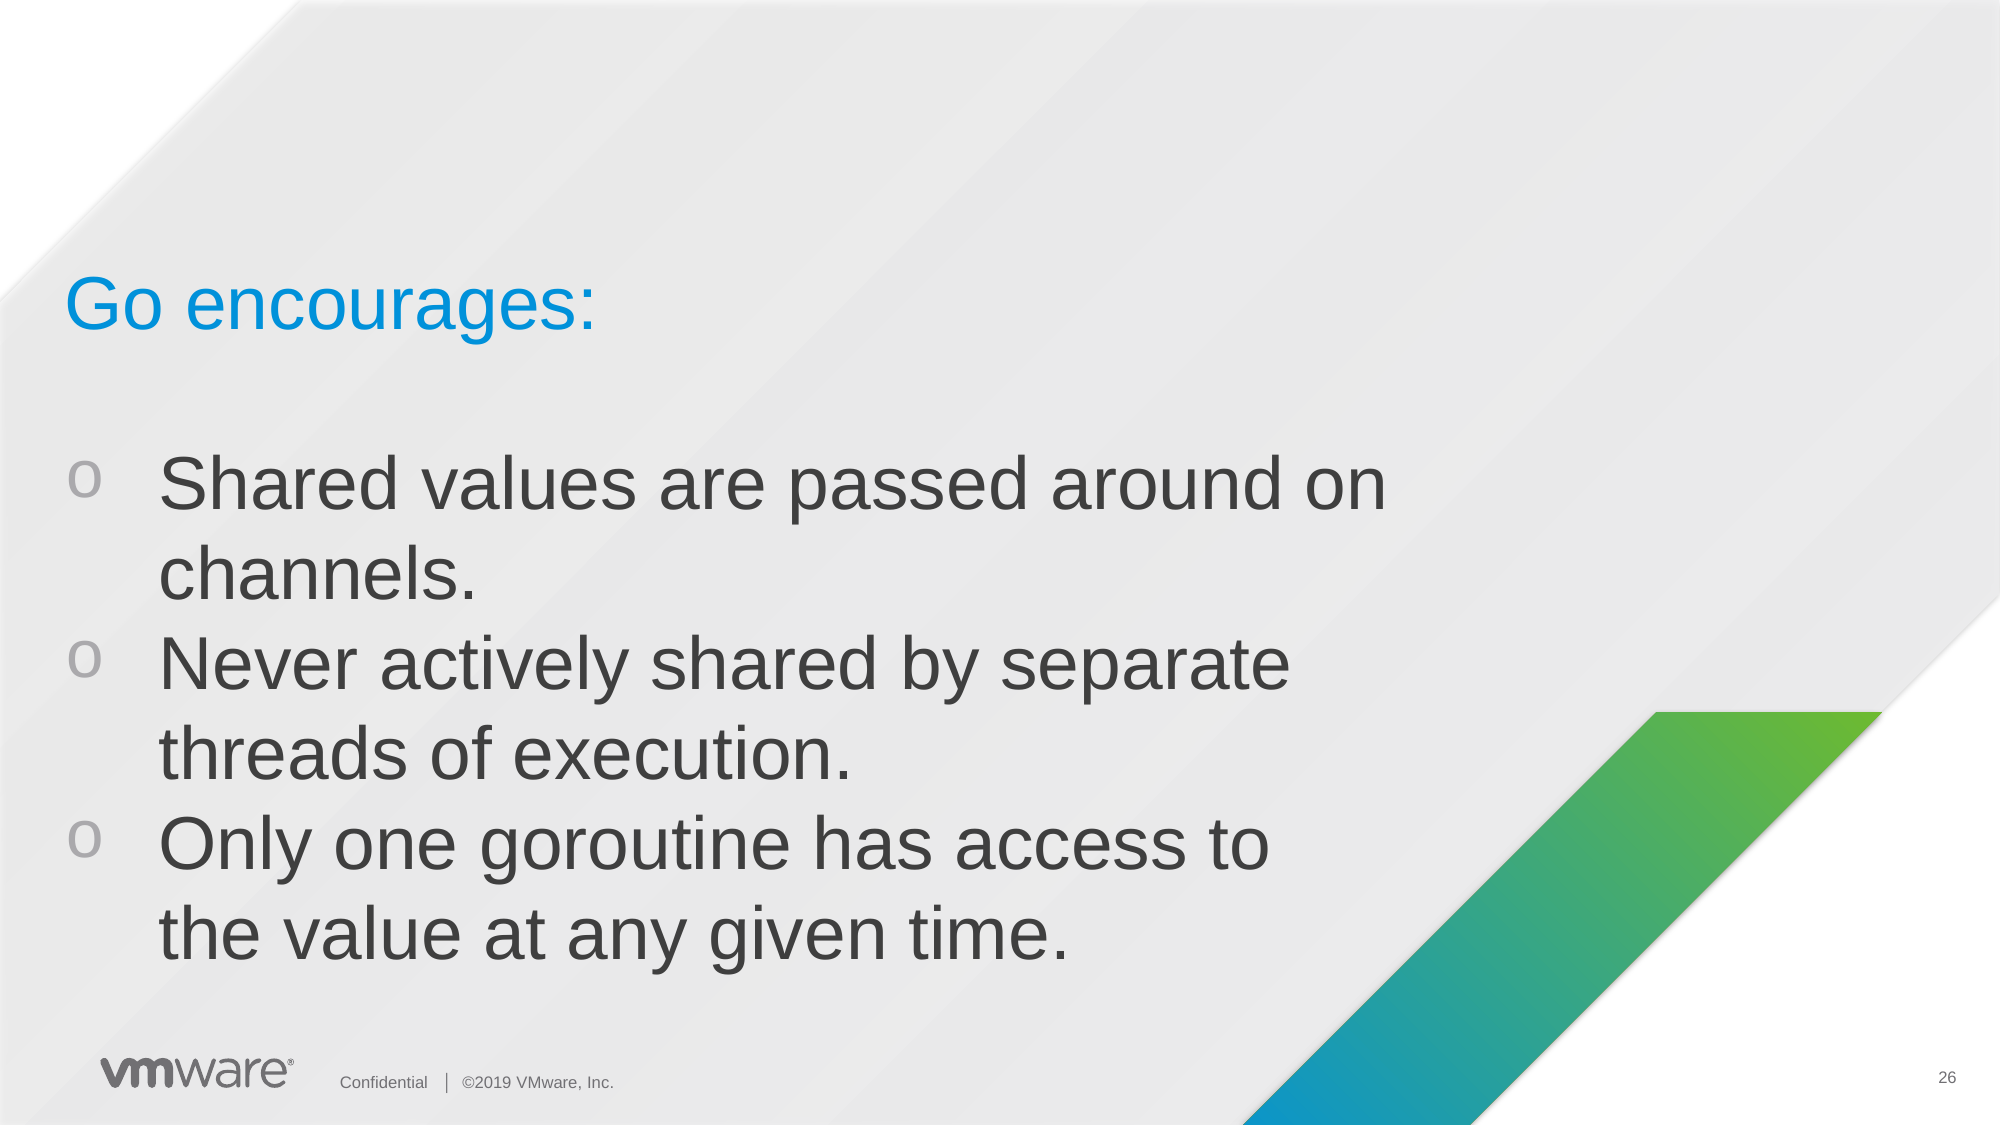

Go encourages:

Shared values are passed around on channels.
Never actively shared by separate threads of execution.
Only one goroutine has access to the value at any given time.